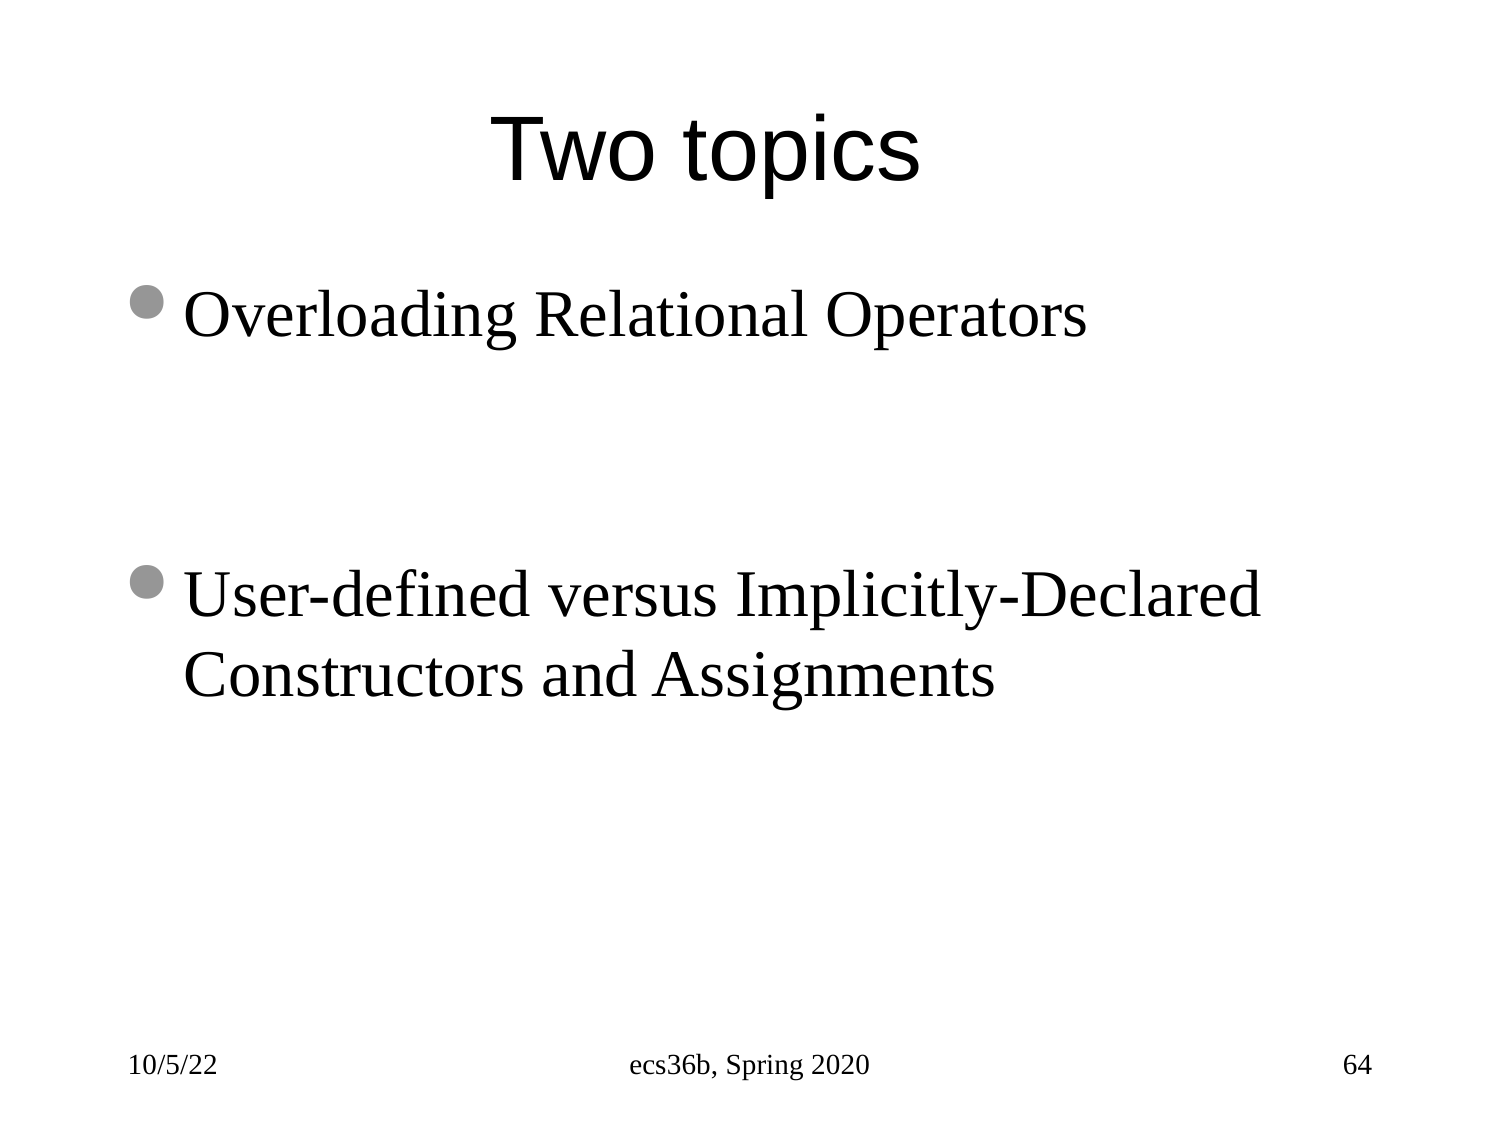

# Two topics
Overloading Relational Operators

User-defined versus Implicitly-Declared Constructors and Assignments
10/5/22
ecs36b, Spring 2020
64